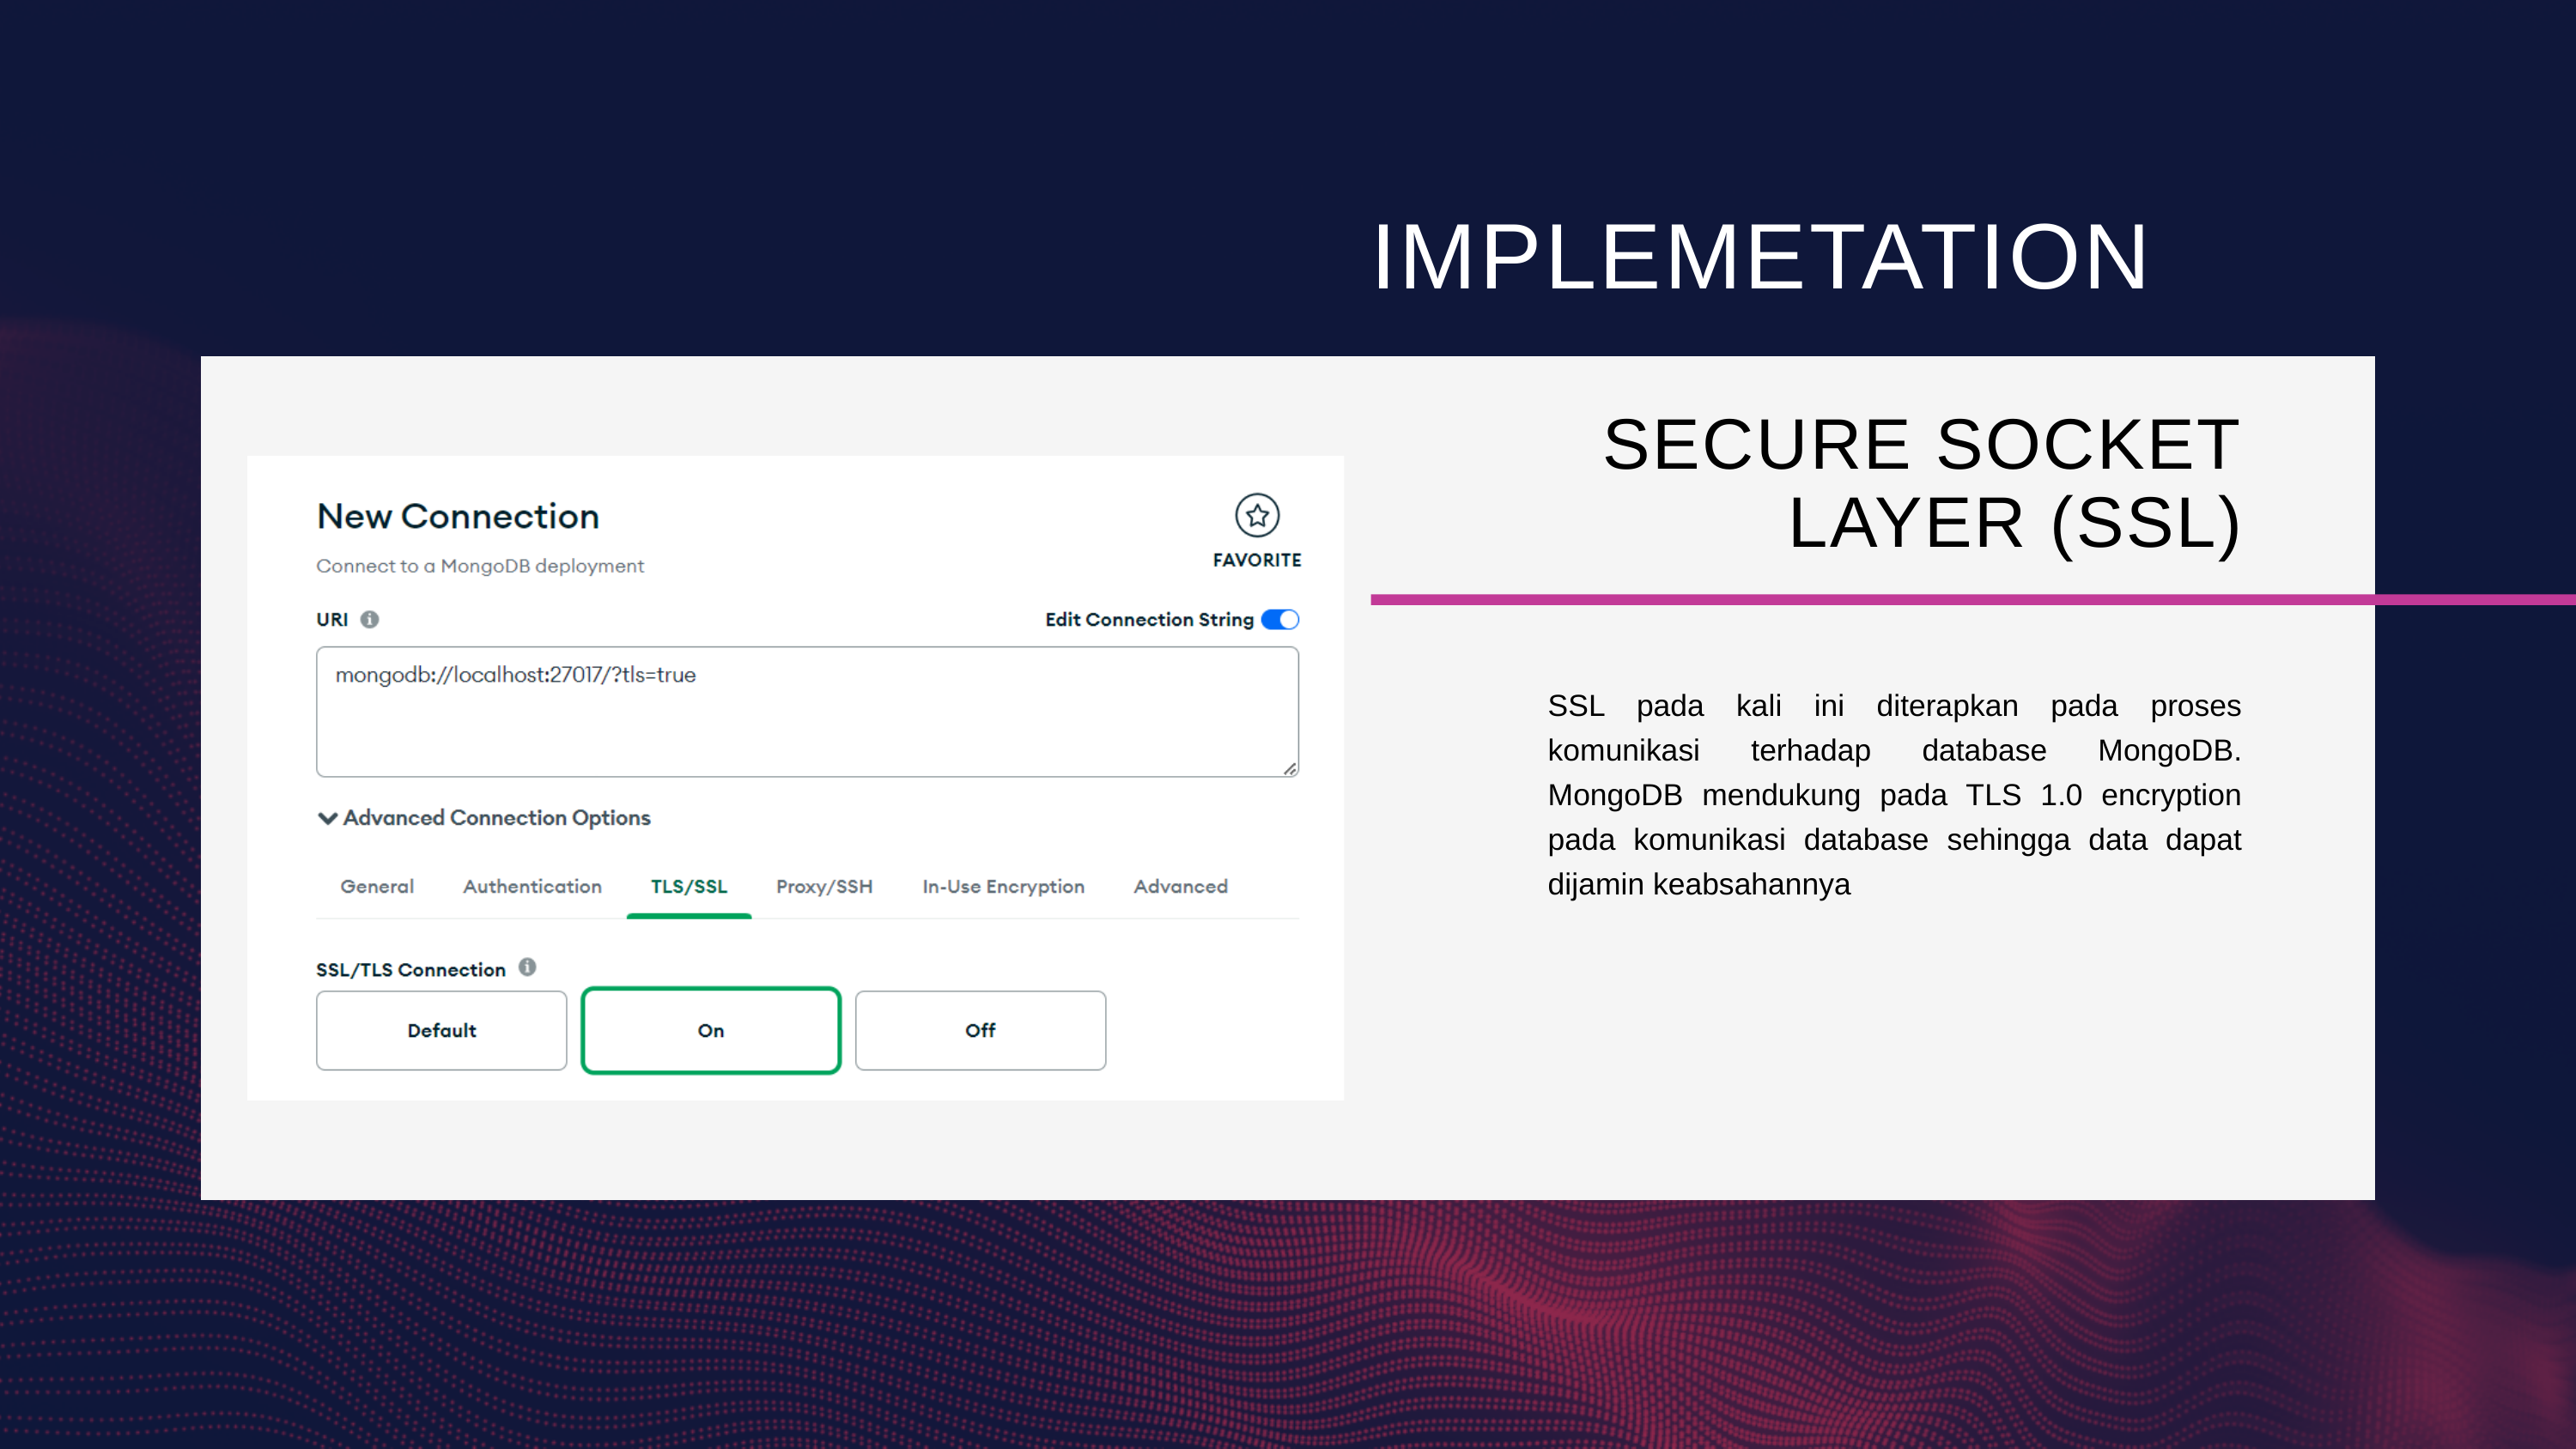

IMPLEMETATION

SECURE SOCKET LAYER (SSL)

SSL pada kali ini diterapkan pada proses komunikasi terhadap database MongoDB. MongoDB mendukung pada TLS 1.0 encryption pada komunikasi database sehingga data dapat dijamin keabsahannya